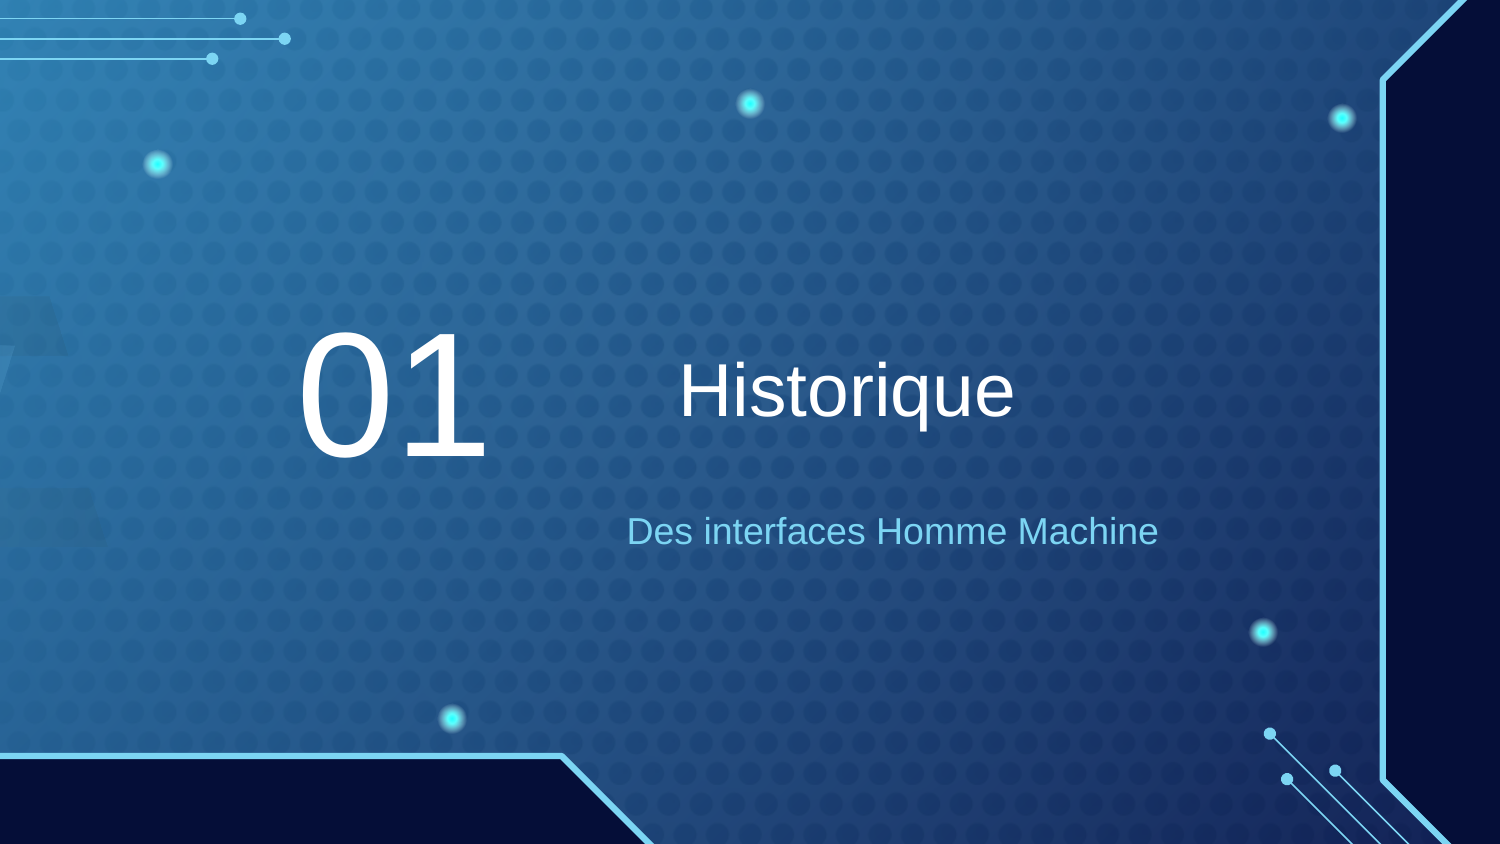

01
# Historique
Des interfaces Homme Machine